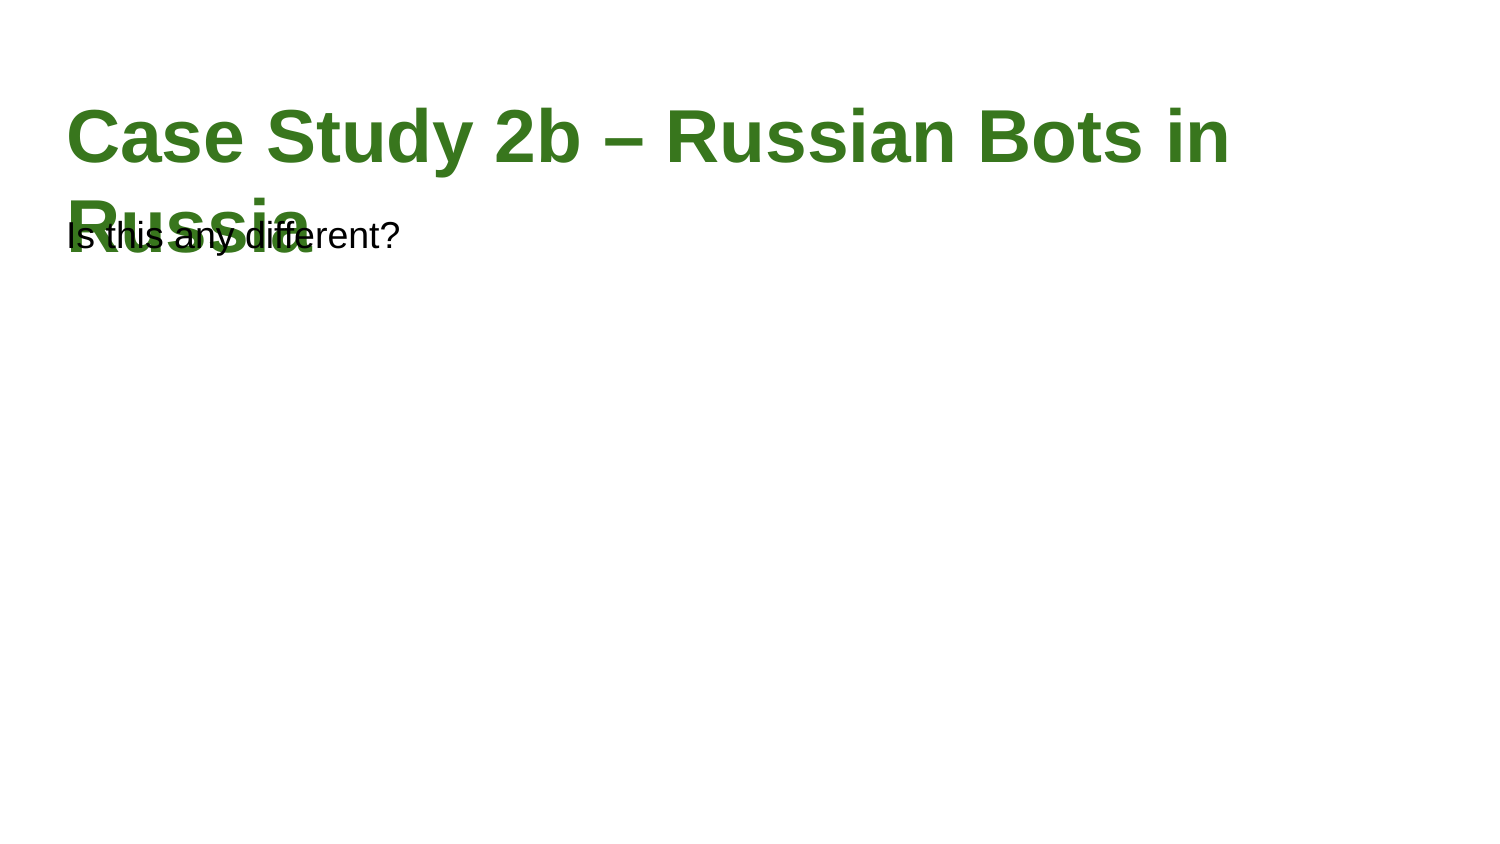

# Case Study 2b – Russian Bots in Russia
Is this any different?